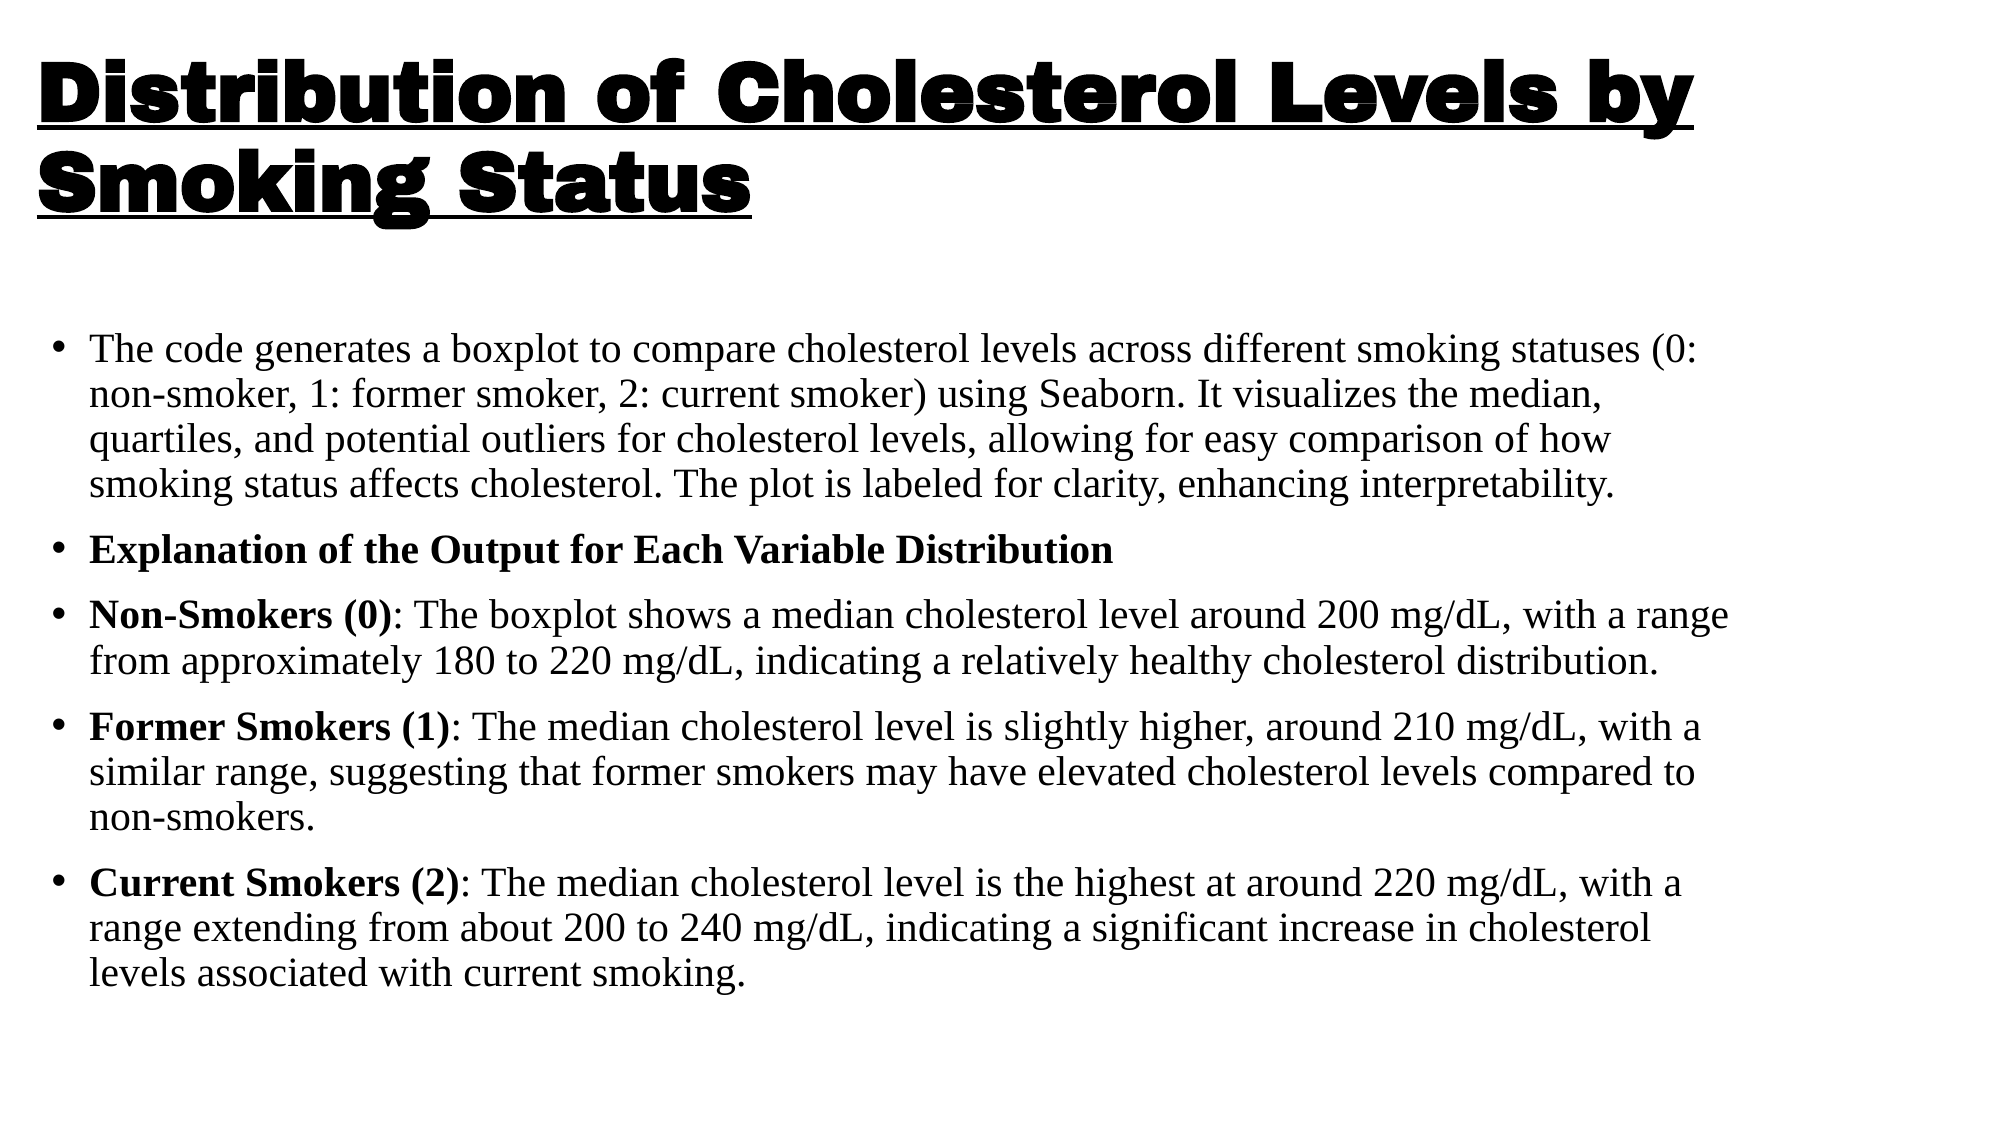

# Distribution of Cholesterol Levels by Smoking Status
The code generates a boxplot to compare cholesterol levels across different smoking statuses (0: non-smoker, 1: former smoker, 2: current smoker) using Seaborn. It visualizes the median, quartiles, and potential outliers for cholesterol levels, allowing for easy comparison of how smoking status affects cholesterol. The plot is labeled for clarity, enhancing interpretability.
Explanation of the Output for Each Variable Distribution
Non-Smokers (0): The boxplot shows a median cholesterol level around 200 mg/dL, with a range from approximately 180 to 220 mg/dL, indicating a relatively healthy cholesterol distribution.
Former Smokers (1): The median cholesterol level is slightly higher, around 210 mg/dL, with a similar range, suggesting that former smokers may have elevated cholesterol levels compared to non-smokers.
Current Smokers (2): The median cholesterol level is the highest at around 220 mg/dL, with a range extending from about 200 to 240 mg/dL, indicating a significant increase in cholesterol levels associated with current smoking.